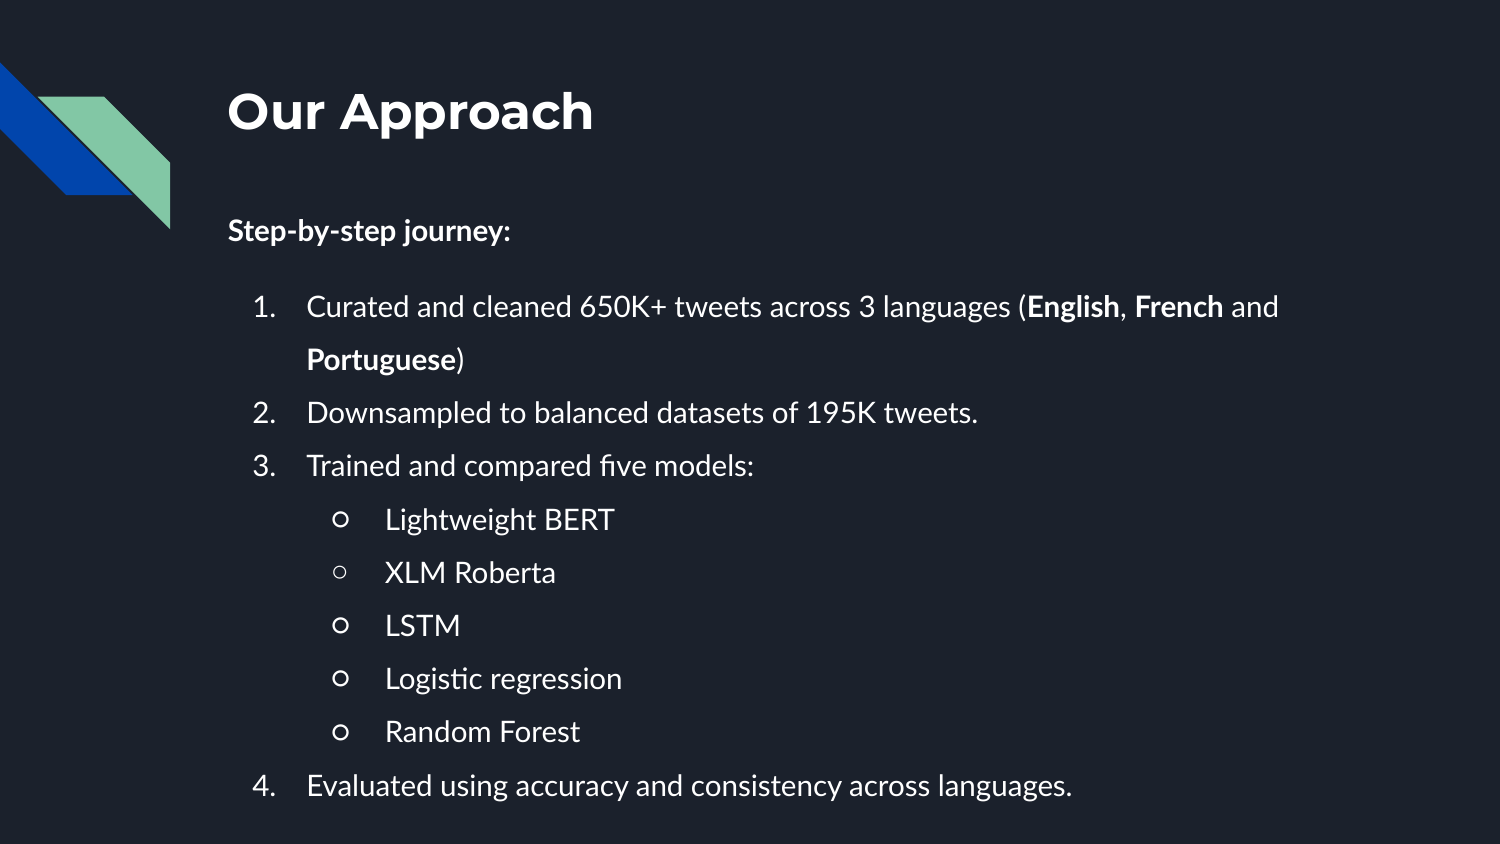

# Our Approach
Step-by-step journey:
Curated and cleaned 650K+ tweets across 3 languages (English, French and Portuguese)
Downsampled to balanced datasets of 195K tweets.
Trained and compared five models:
Lightweight BERT
XLM Roberta
LSTM
Logistic regression
Random Forest
Evaluated using accuracy and consistency across languages.